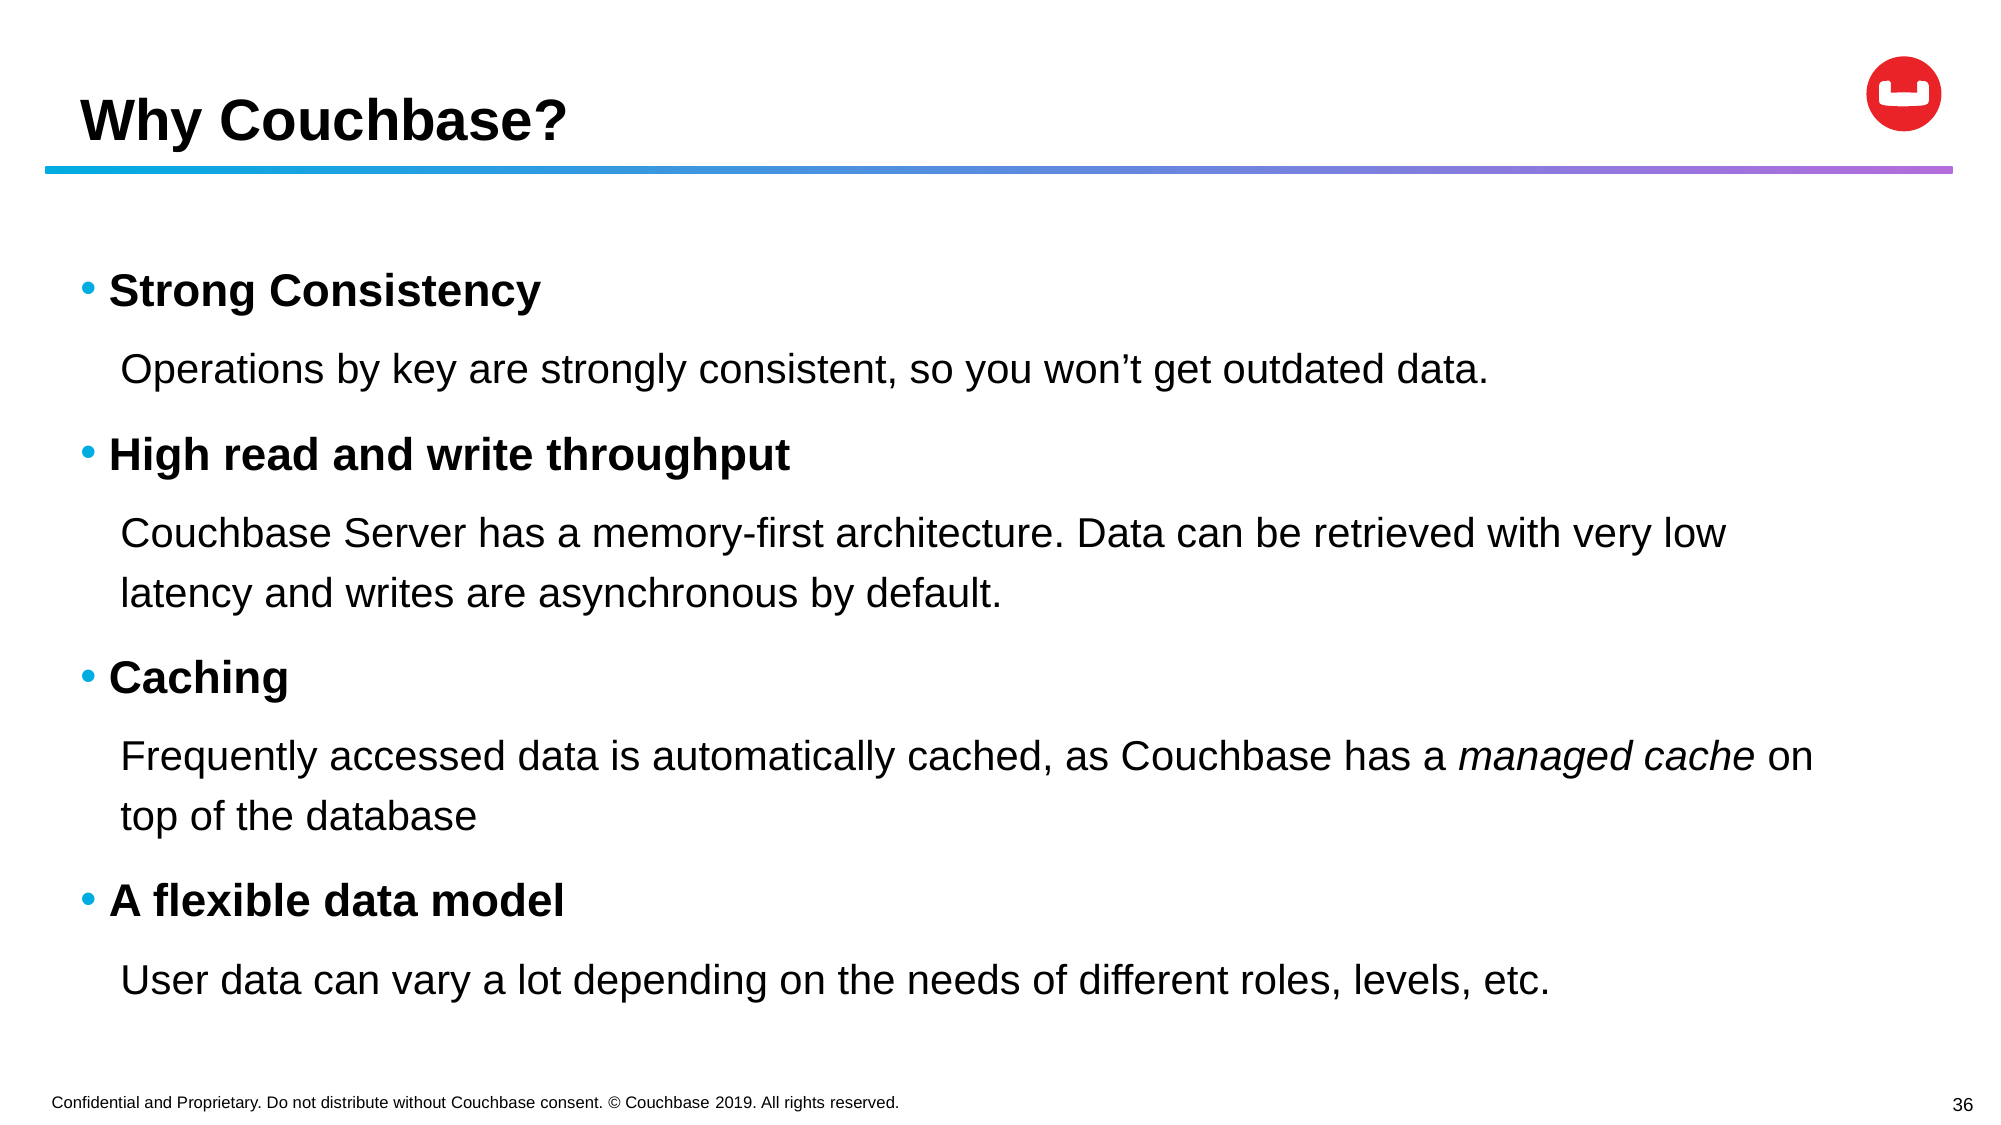

# Why Couchbase?
Strong Consistency
Operations by key are strongly consistent, so you won’t get outdated data.
High read and write throughput
Couchbase Server has a memory-first architecture. Data can be retrieved with very low latency and writes are asynchronous by default.
Caching
Frequently accessed data is automatically cached, as Couchbase has a managed cache on top of the database
A flexible data model
User data can vary a lot depending on the needs of different roles, levels, etc.